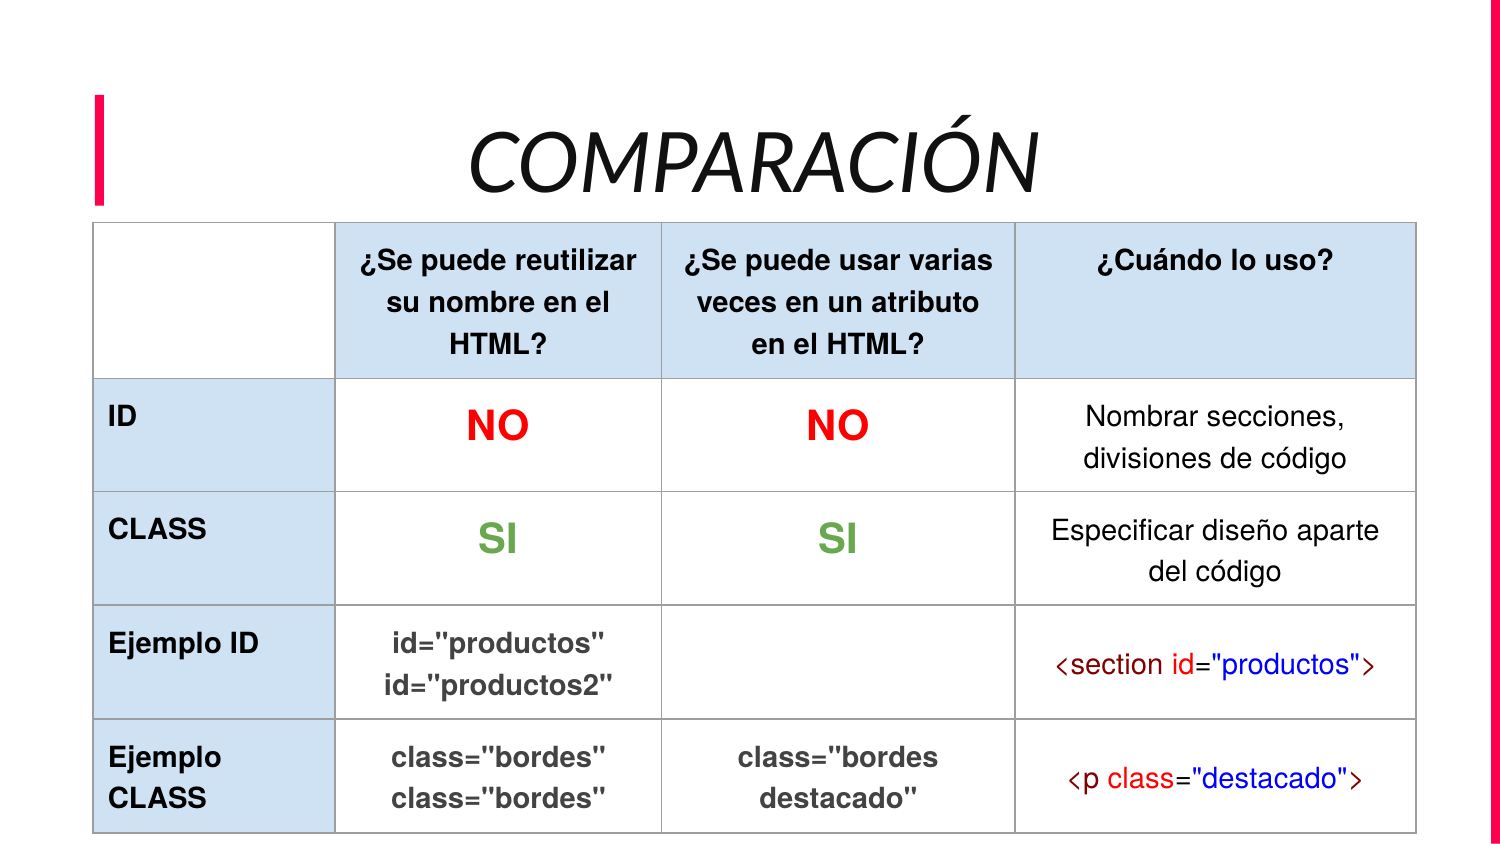

COMPARACIÓN
|  | ¿Se puede reutilizar su nombre en el HTML? | ¿Se puede usar varias veces en un atributo en el HTML? | ¿Cuándo lo uso? |
| --- | --- | --- | --- |
| ID | NO | NO | Nombrar secciones, divisiones de código |
| CLASS | SI | SI | Especificar diseño aparte del código |
| Ejemplo ID | id="productos" id="productos2" |  | <section id="productos"> |
| Ejemplo CLASS | class="bordes" class="bordes" | class="bordes destacado" | <p class="destacado"> |